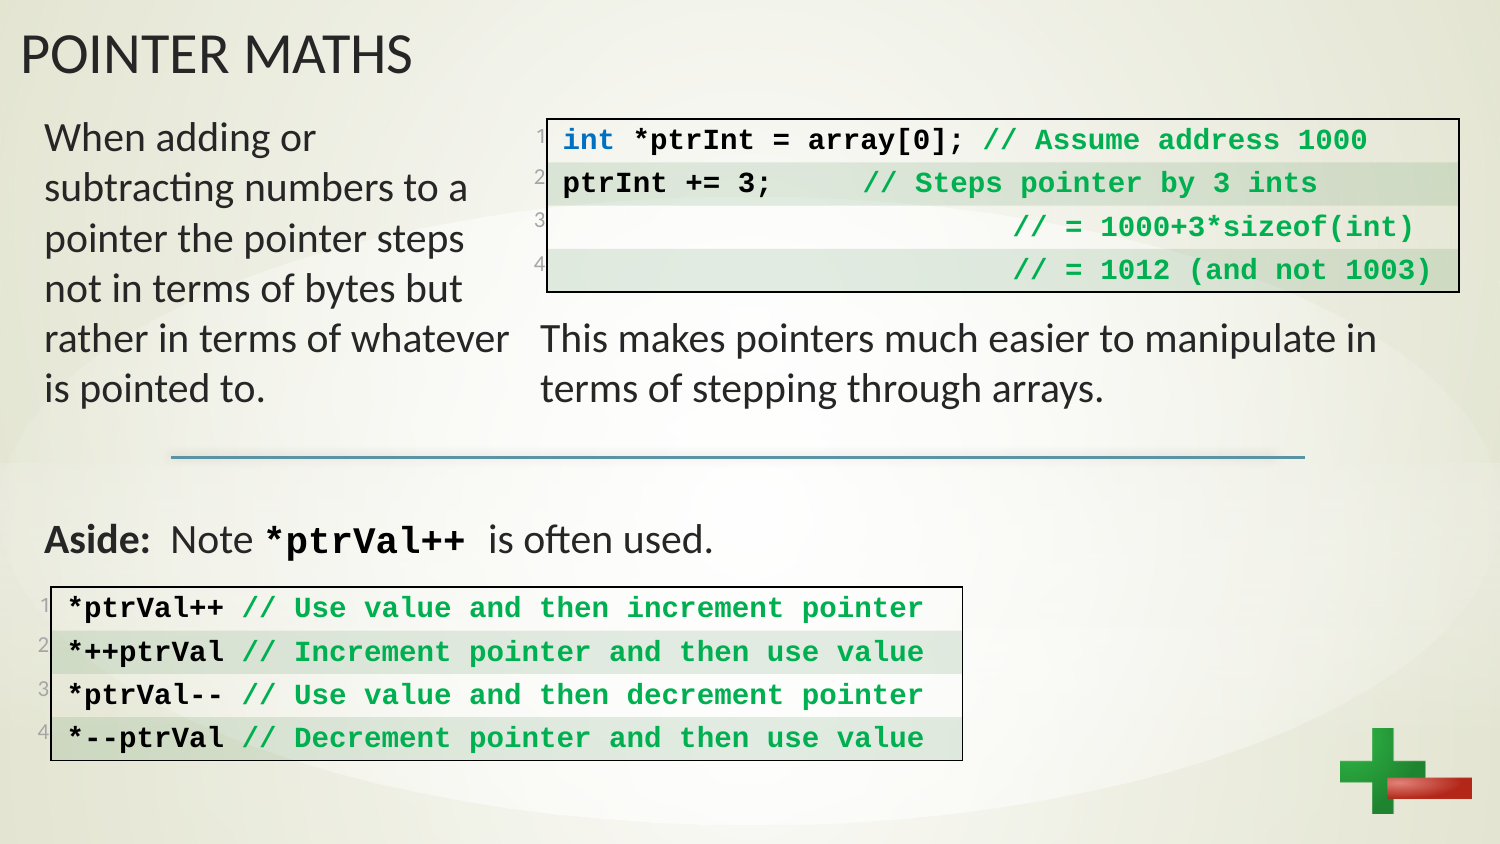

When adding or subtracting numbers to a pointer the pointer steps not in terms of bytes but rather in terms of whatever is pointed to.
| 1 | int \*ptrInt = array[0]; // Assume address 1000 |
| --- | --- |
| 2 | ptrInt += 3; // Steps pointer by 3 ints |
| 3 | // = 1000+3\*sizeof(int) |
| 4 | // = 1012 (and not 1003) |
This makes pointers much easier to manipulate in terms of stepping through arrays.
Aside:  Note *ptrVal++ is often used.
| 1 | \*ptrVal++ // Use value and then increment pointer |
| --- | --- |
| 2 | \*++ptrVal // Increment pointer and then use value |
| 3 | \*ptrVal-- // Use value and then decrement pointer |
| 4 | \*--ptrVal // Decrement pointer and then use value |